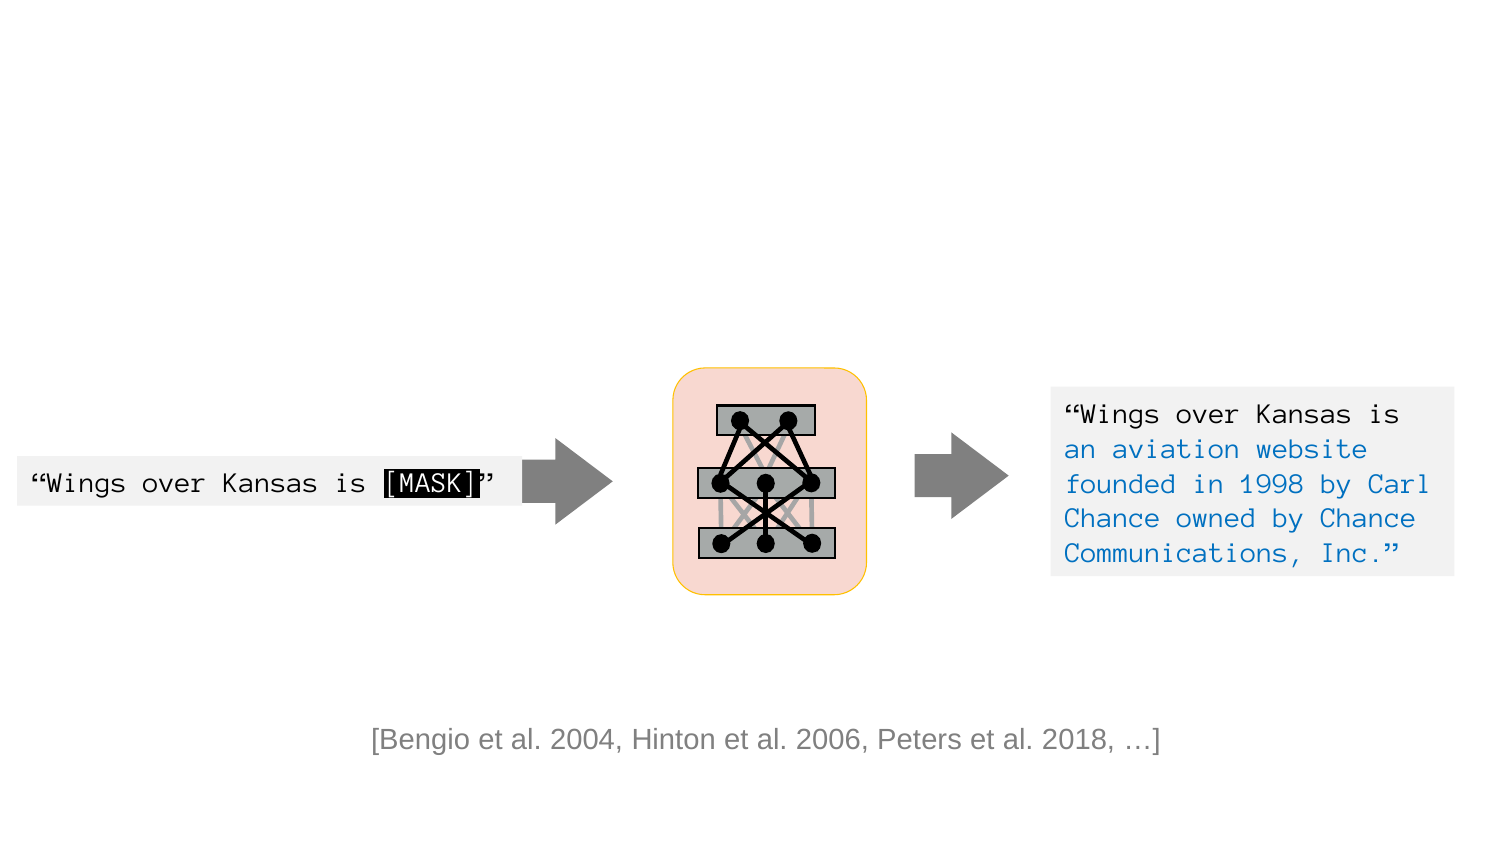

# Self-Supervised Models
44

“Wings over Kansas is an aviation website founded in 1998 by Carl Chance owned by Chance Communications, Inc.”

“Wings over Kansas is [MASK]”
[Bengio et al. 2004, Hinton et al. 2006, Peters et al. 2018, …]